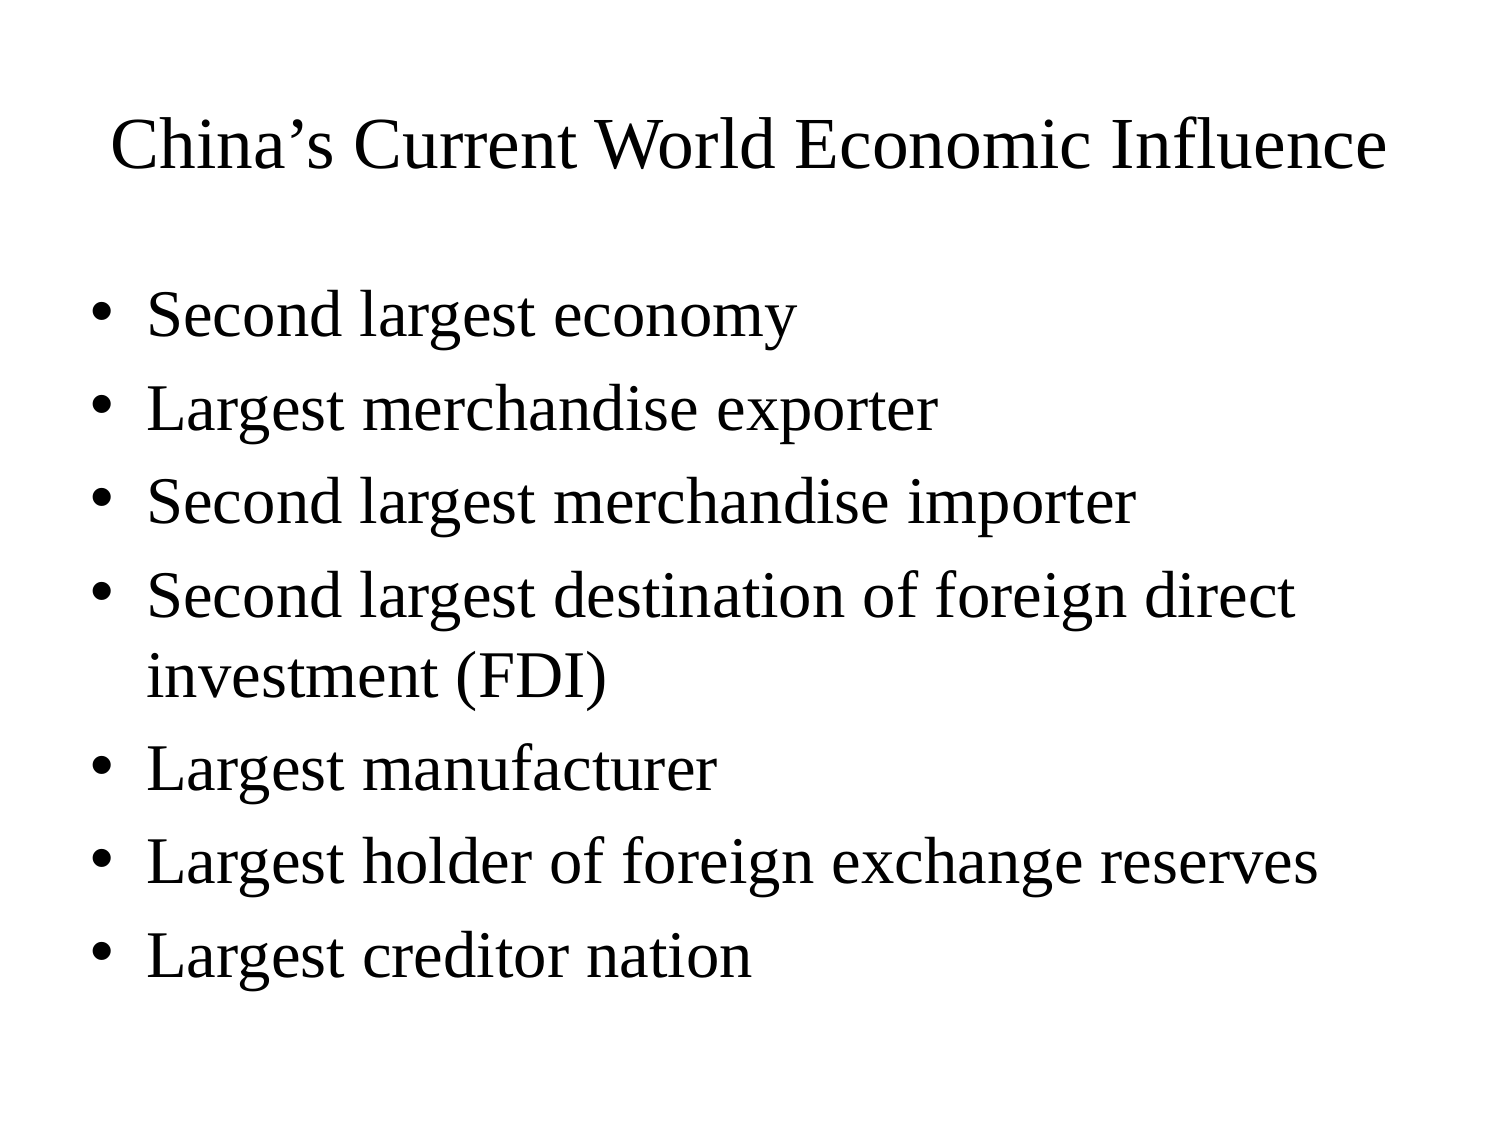

# China’s Current World Economic Influence
Second largest economy
Largest merchandise exporter
Second largest merchandise importer
Second largest destination of foreign direct investment (FDI)
Largest manufacturer
Largest holder of foreign exchange reserves
Largest creditor nation